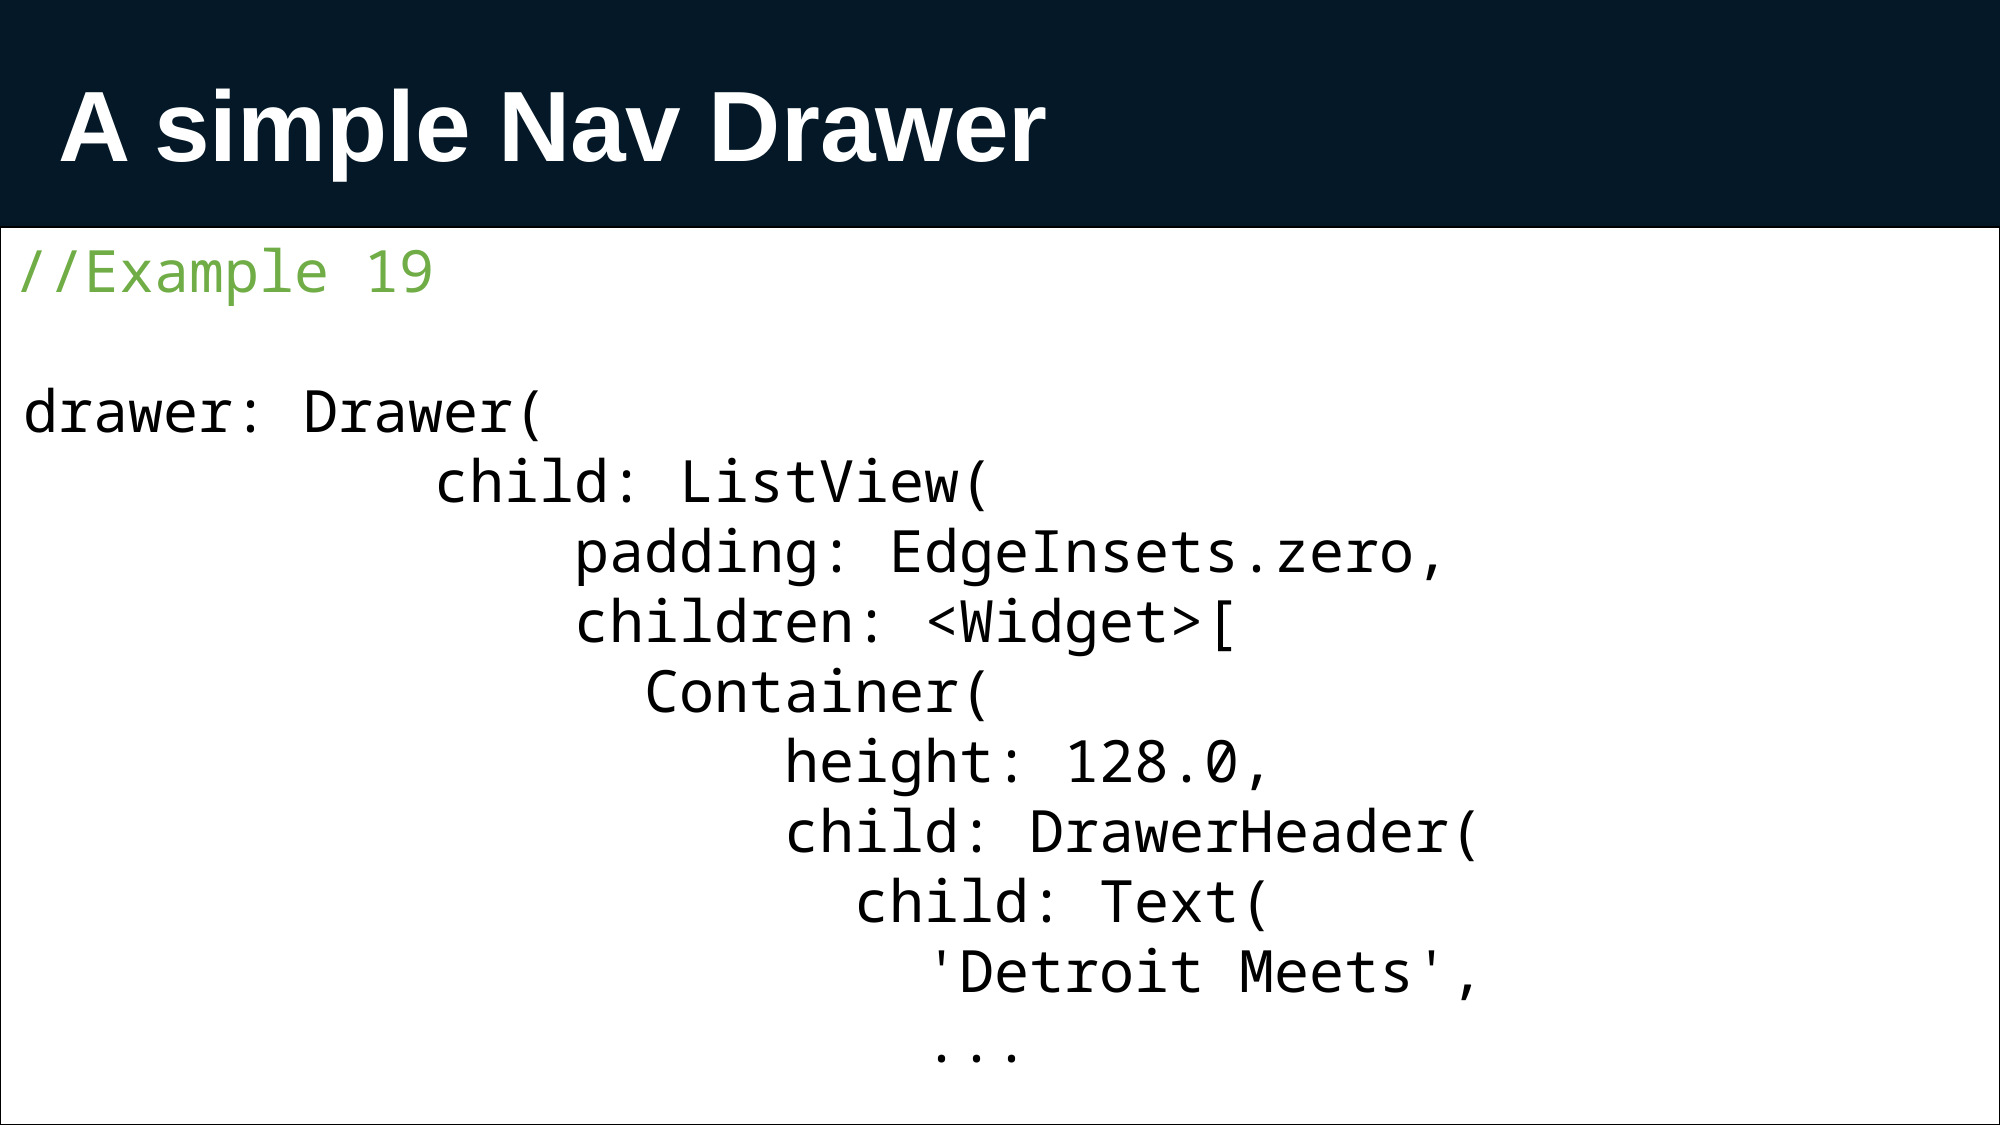

A simple Nav Drawer
//Example 19

 drawer: Drawer(
            child: ListView(
                padding: EdgeInsets.zero,
                children: <Widget>[
                  Container(
                      height: 128.0,
                      child: DrawerHeader(
                        child: Text(
                          'Detroit Meets',
                          ...